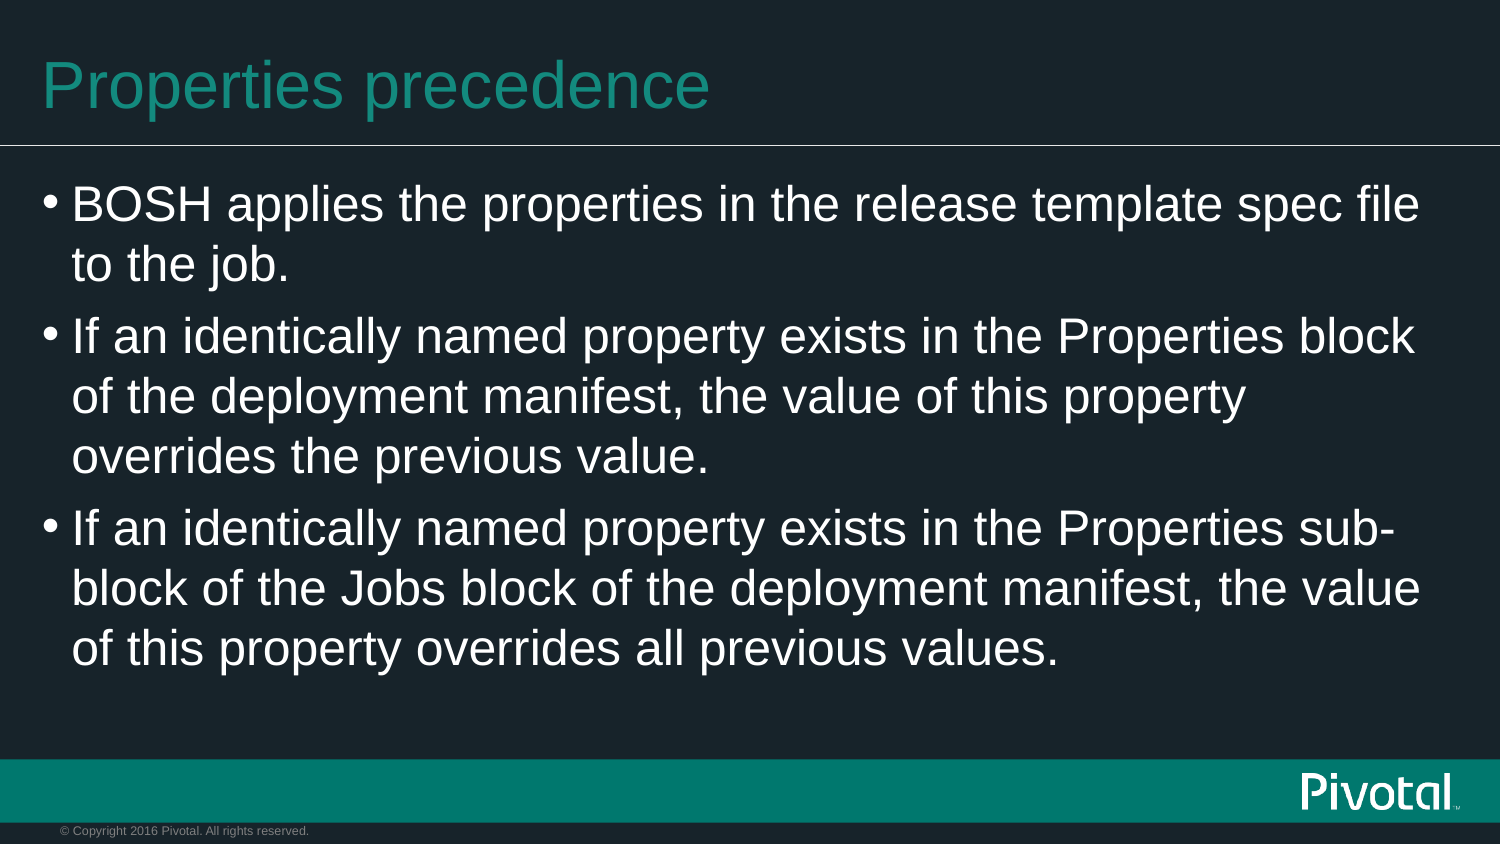

# Properties precedence
BOSH applies the properties in the release template spec file to the job.
If an identically named property exists in the Properties block of the deployment manifest, the value of this property overrides the previous value.
If an identically named property exists in the Properties sub-block of the Jobs block of the deployment manifest, the value of this property overrides all previous values.